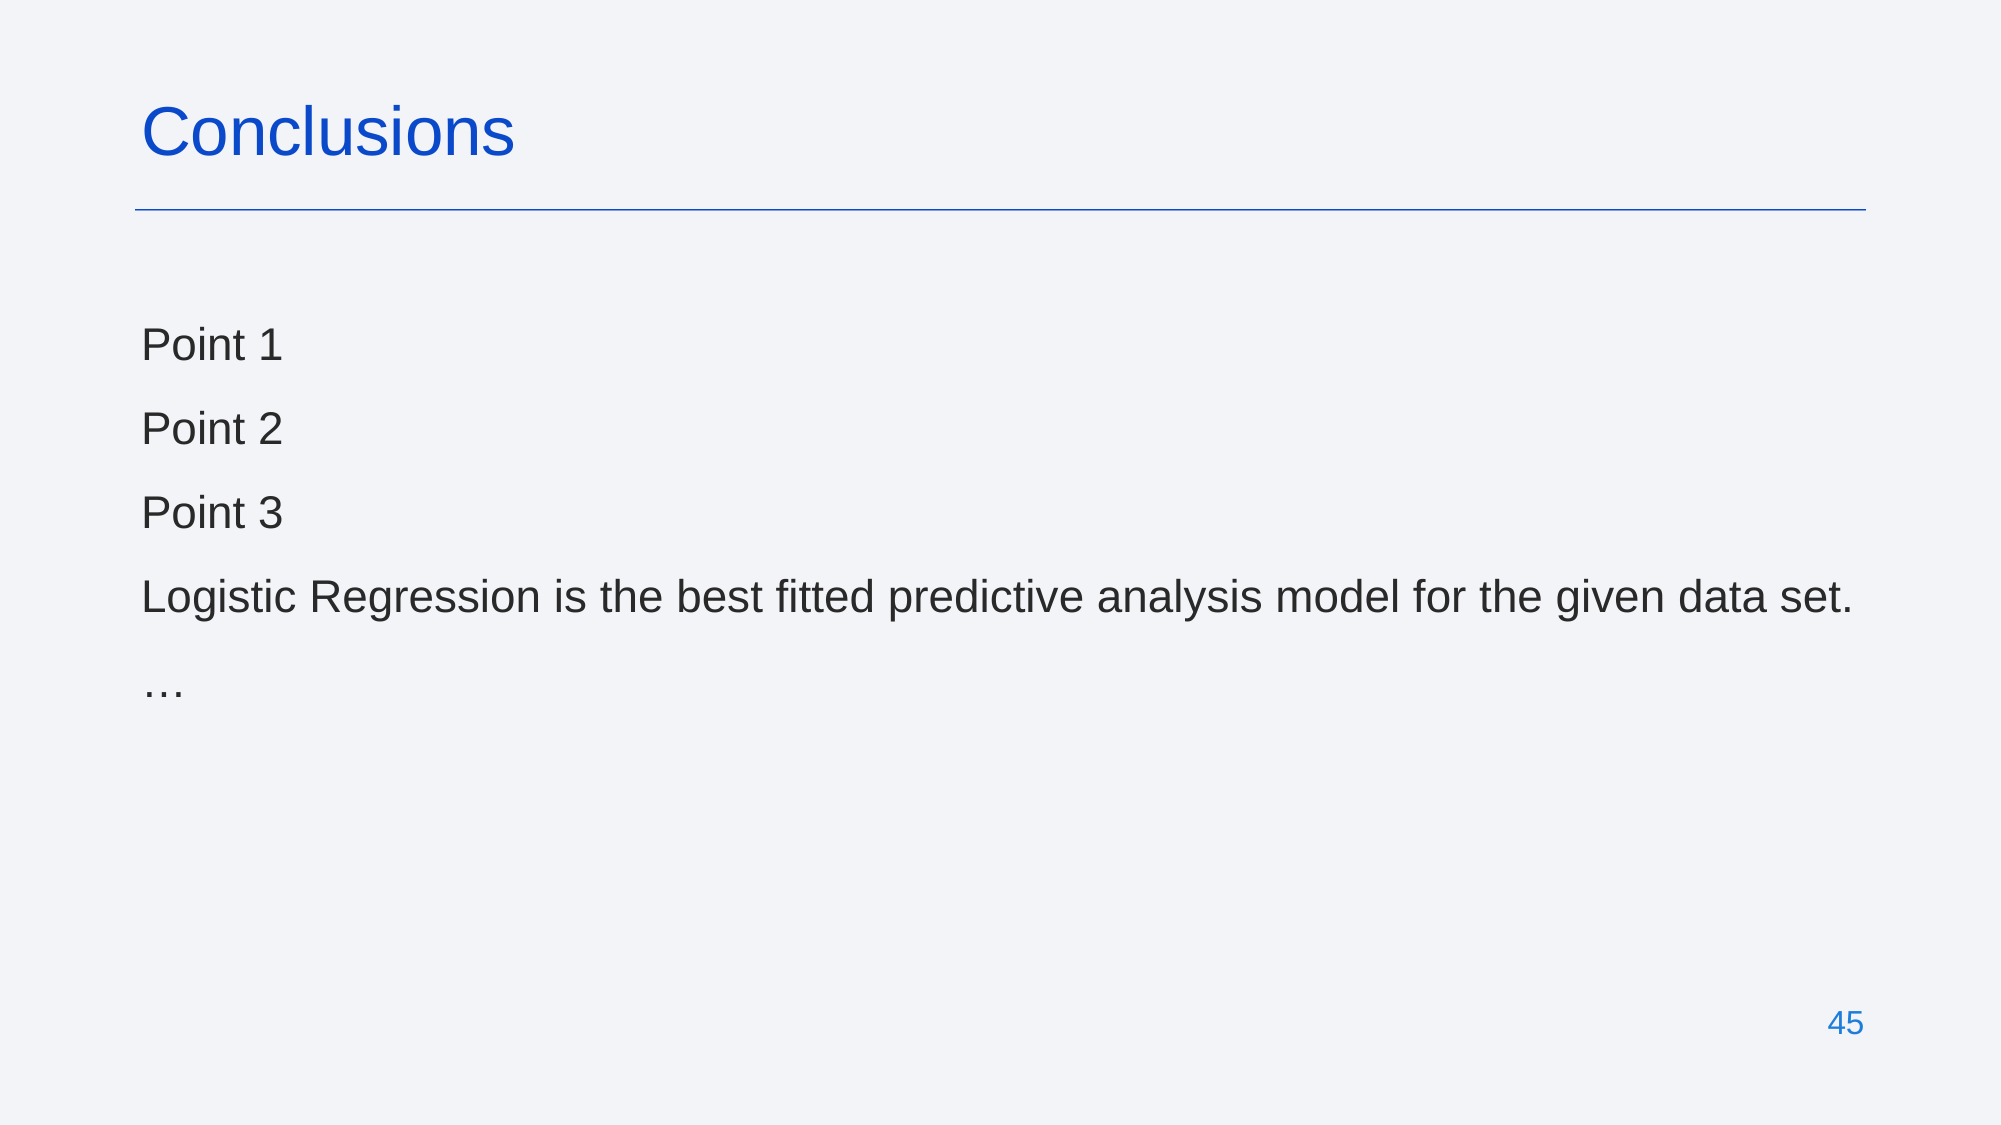

Conclusions
Point 1
Point 2
Point 3
Logistic Regression is the best fitted predictive analysis model for the given data set.
…
45